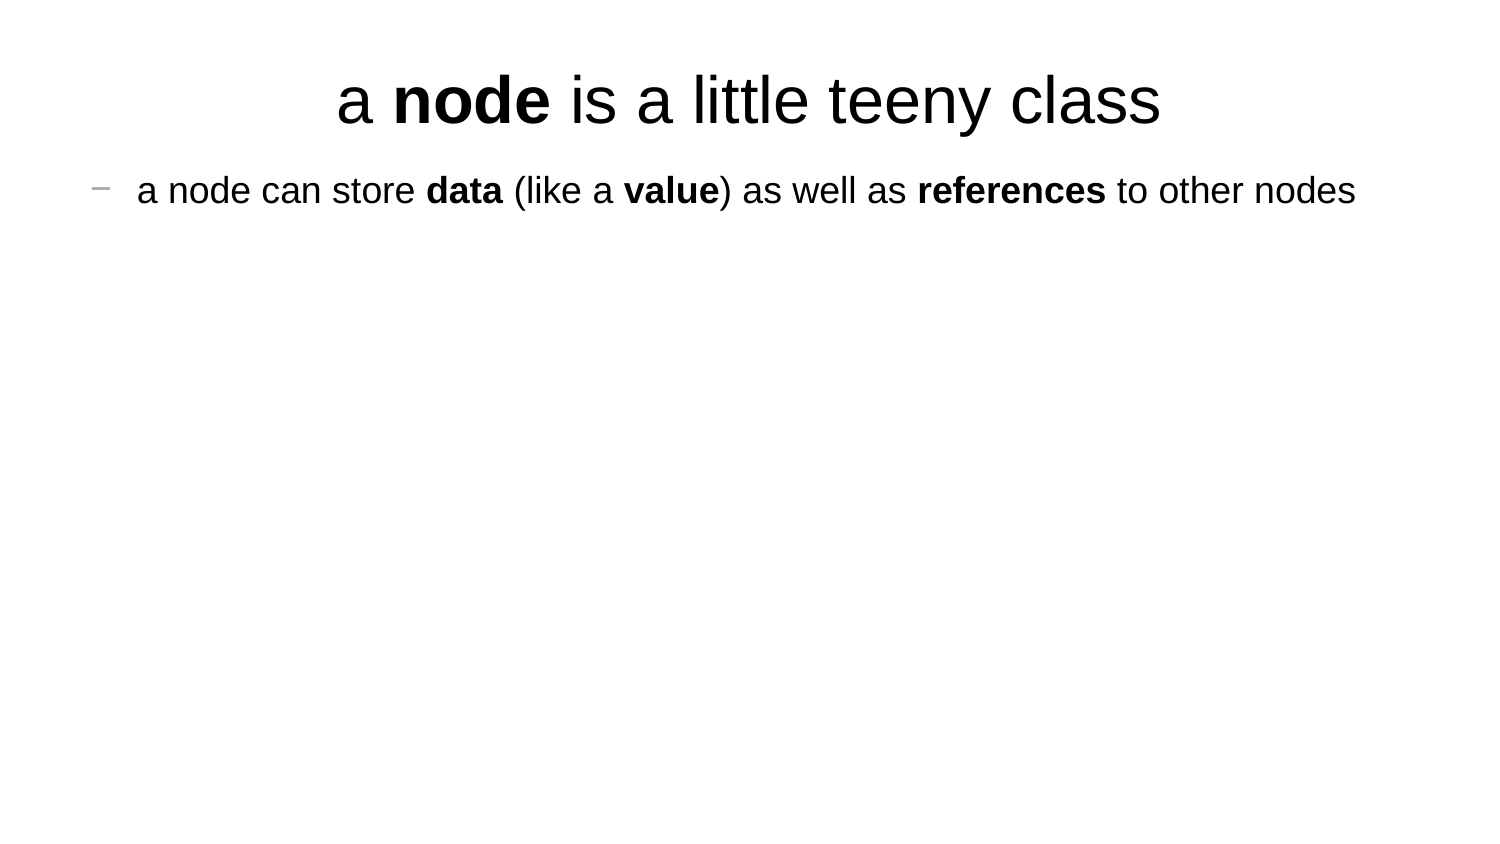

# a node is a little teeny class
a node can store data (like a value) as well as references to other nodes